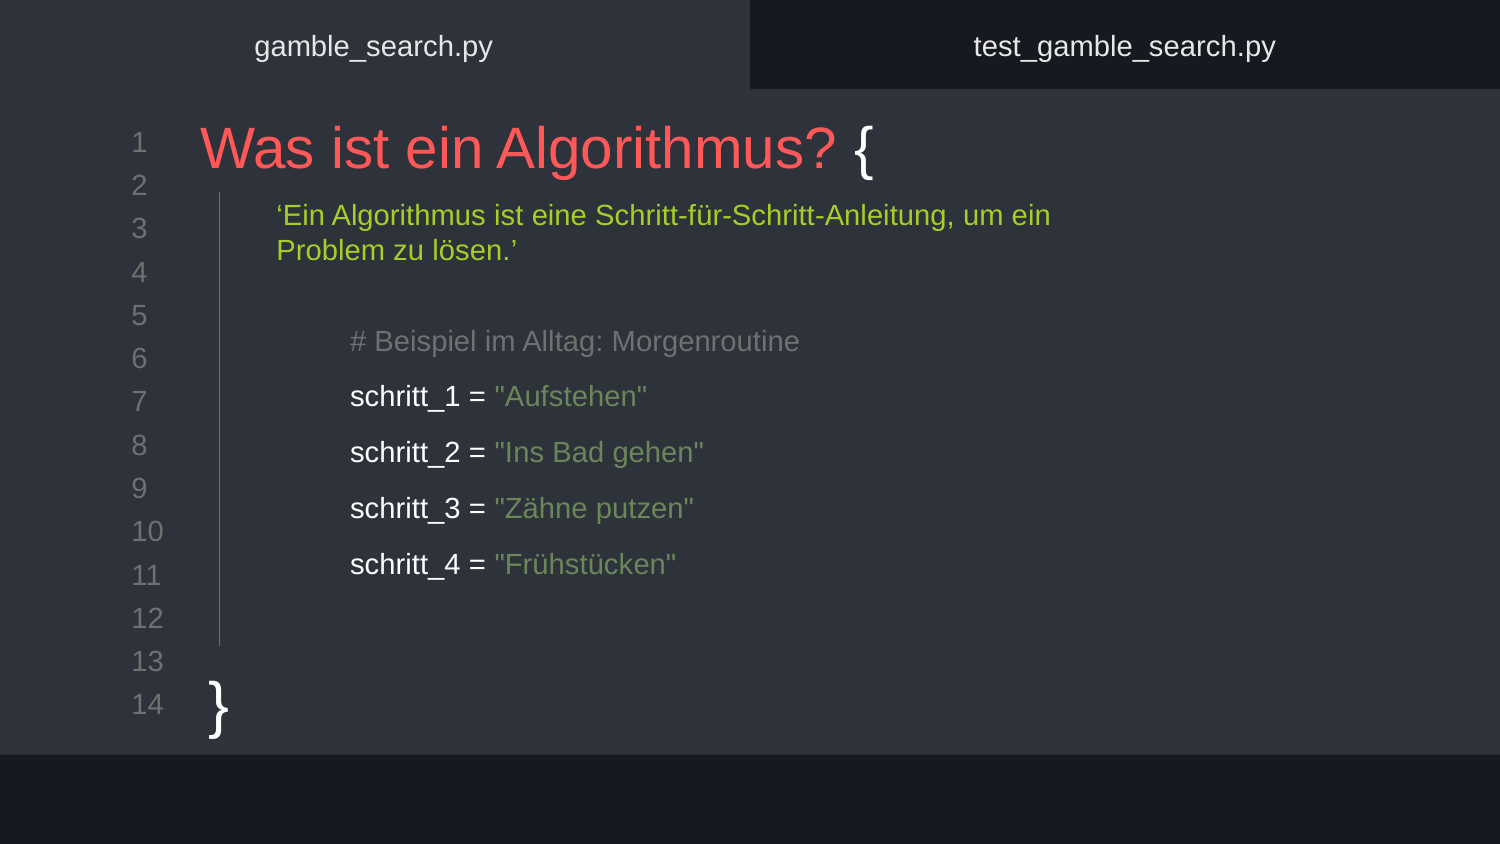

gamble_search.py
test_gamble_search.py
# Was ist ein Algorithmus? {

‘Ein Algorithmus ist eine Schritt-für-Schritt-Anleitung, um ein Problem zu lösen.’

# Beispiel im Alltag: Morgenroutine
schritt_1 = "Aufstehen"
schritt_2 = "Ins Bad gehen"
schritt_3 = "Zähne putzen"
schritt_4 = "Frühstücken"
}